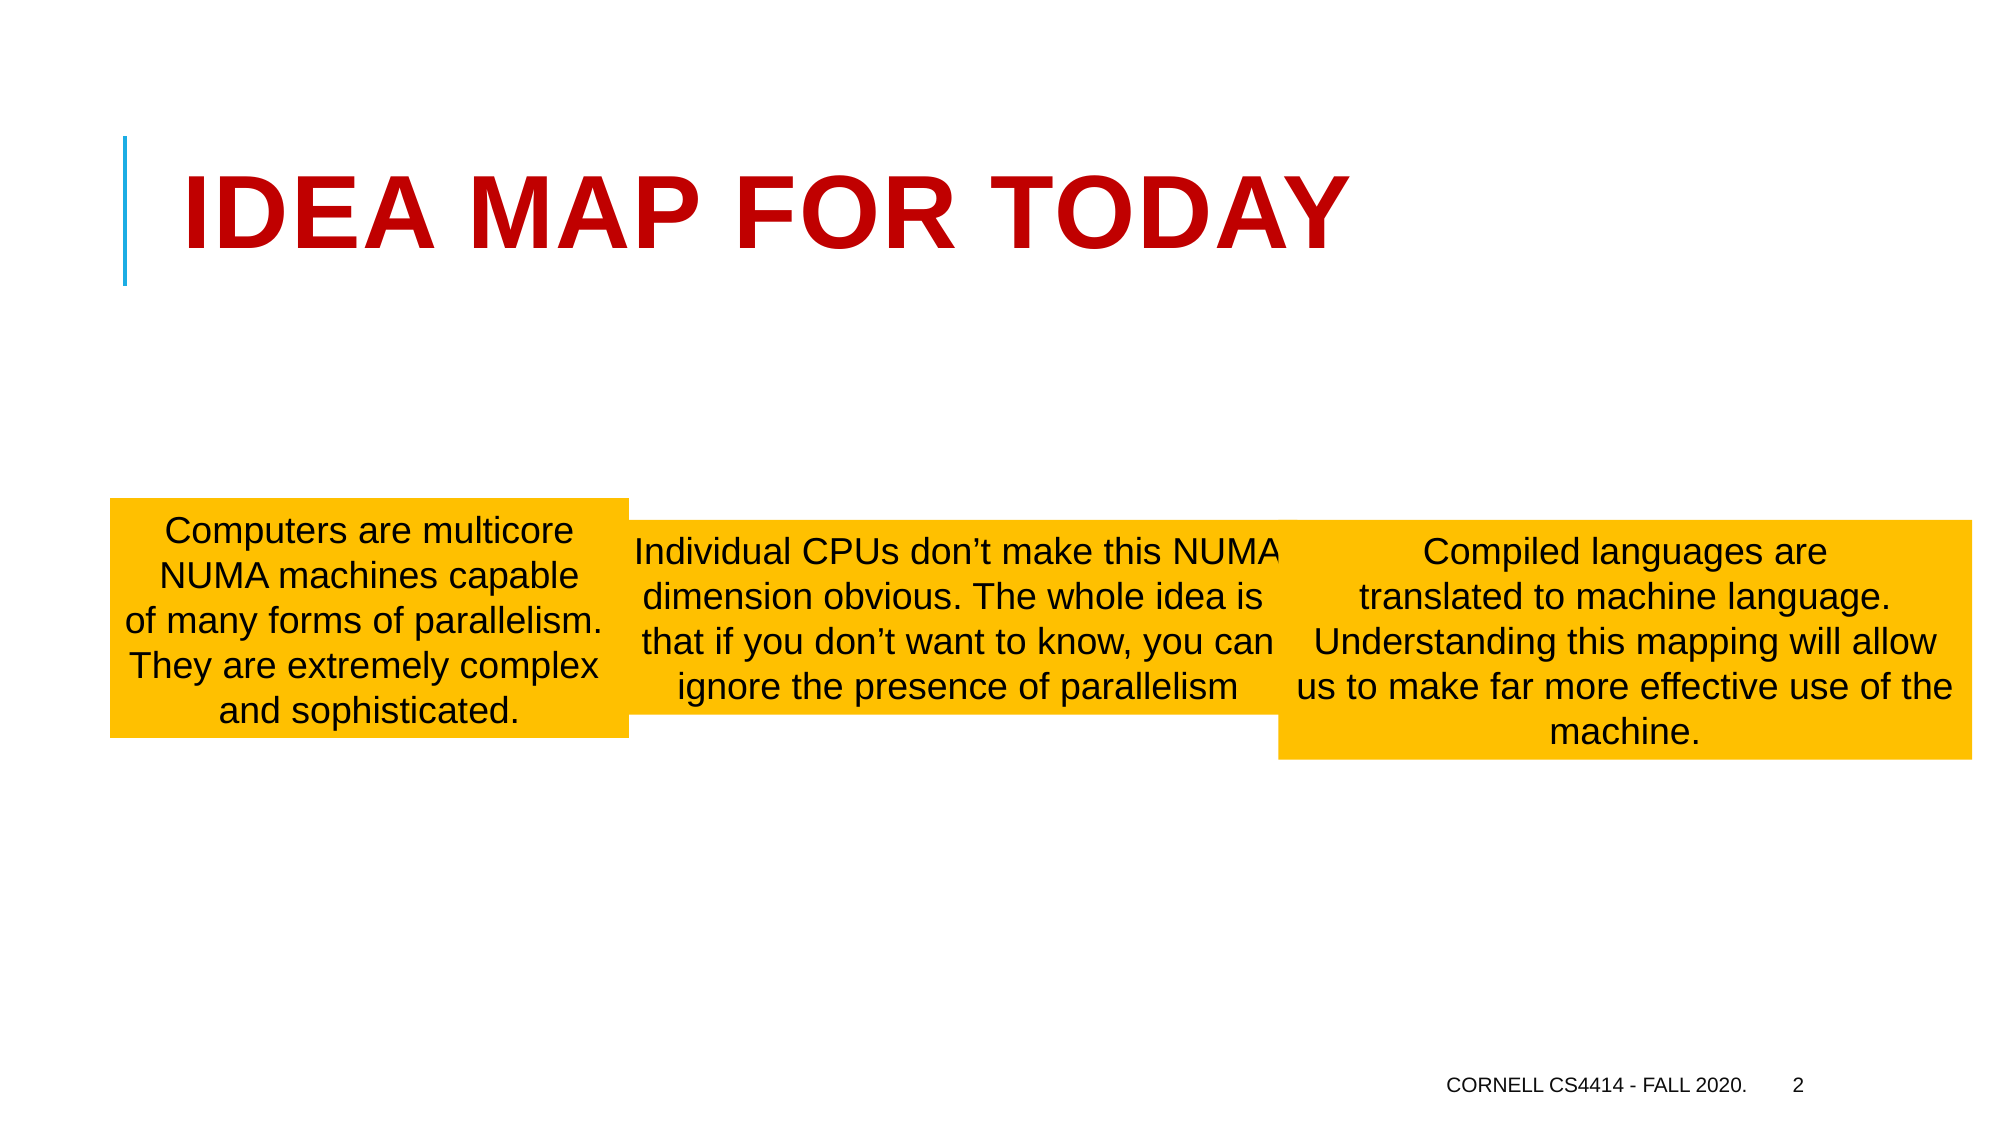

# Idea Map for today
Computers are multicore
NUMA machines capable
of many forms of parallelism.
They are extremely complex
and sophisticated.
Individual CPUs don’t make this NUMA
dimension obvious. The whole idea is
that if you don’t want to know, you can
ignore the presence of parallelism
Compiled languages are
translated to machine language. Understanding this mapping will allow us to make far more effective use of the machine.
Cornell CS4414 - Fall 2020.
2